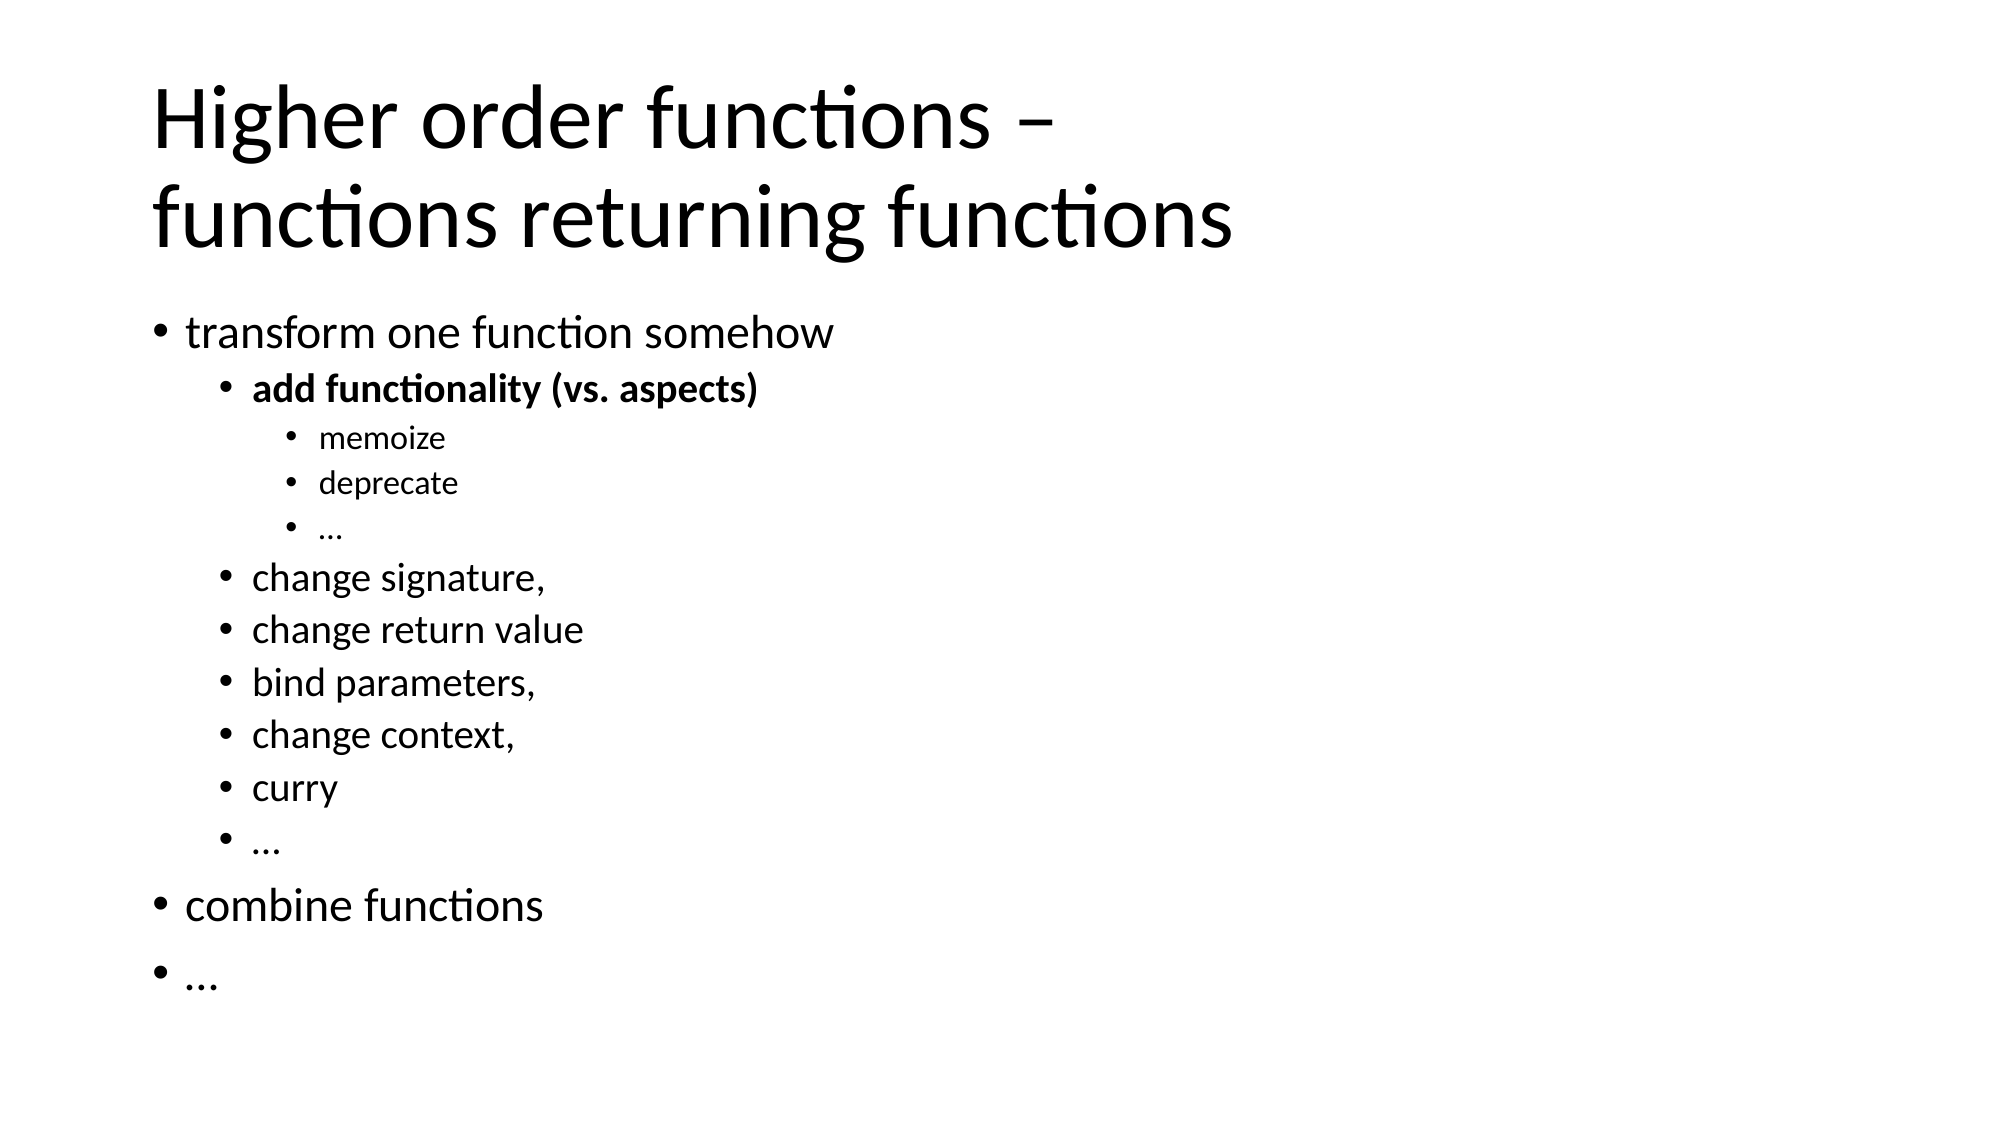

# Higher order functions – functions returning functions
transform one function somehow
add functionality (vs. aspects)
memoize
deprecate
…
change signature,
change return value
bind parameters,
change context,
curry
…
combine functions
…